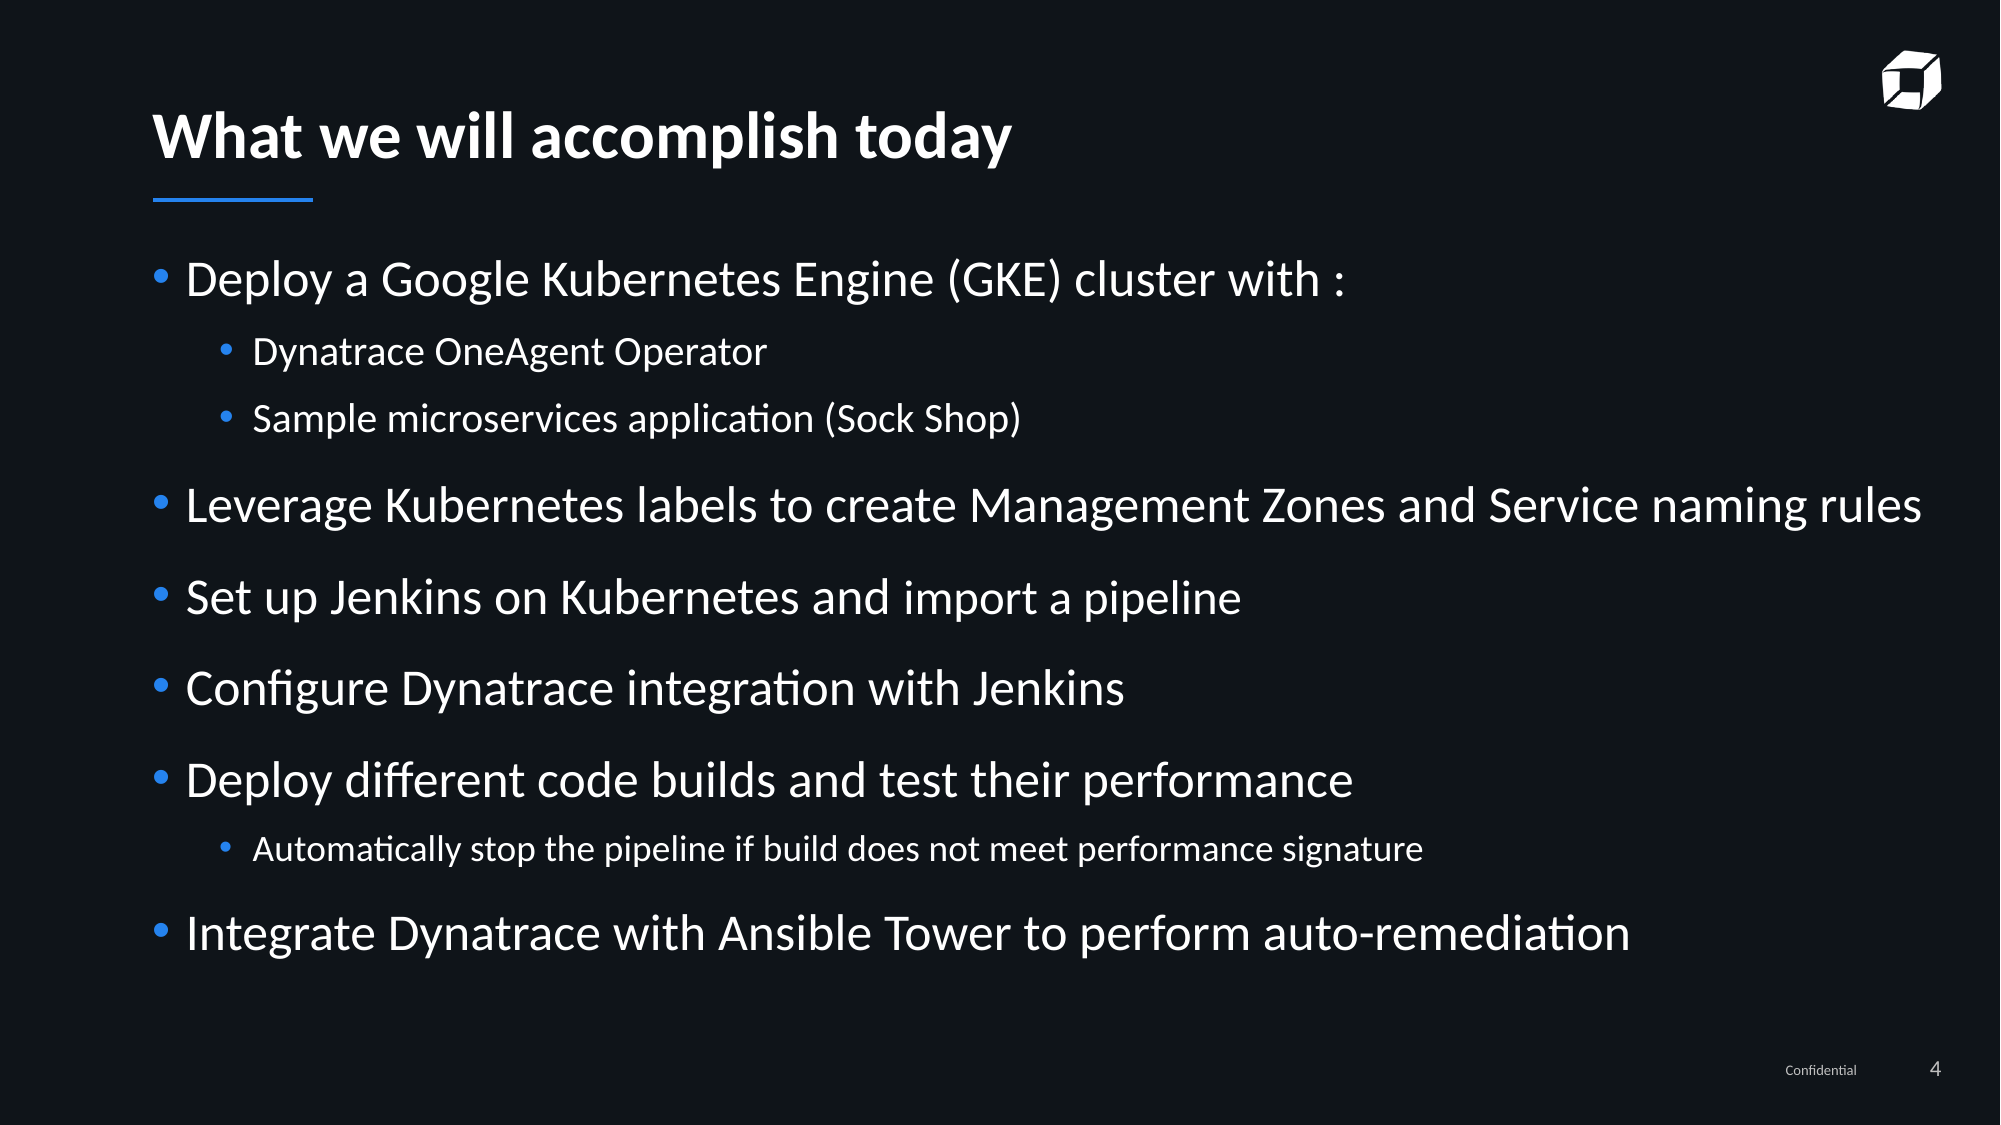

# What we will accomplish today
Deploy a Google Kubernetes Engine (GKE) cluster with :
Dynatrace OneAgent Operator
Sample microservices application (Sock Shop)
Leverage Kubernetes labels to create Management Zones and Service naming rules
Set up Jenkins on Kubernetes and import a pipeline
Configure Dynatrace integration with Jenkins
Deploy different code builds and test their performance
Automatically stop the pipeline if build does not meet performance signature
Integrate Dynatrace with Ansible Tower to perform auto-remediation